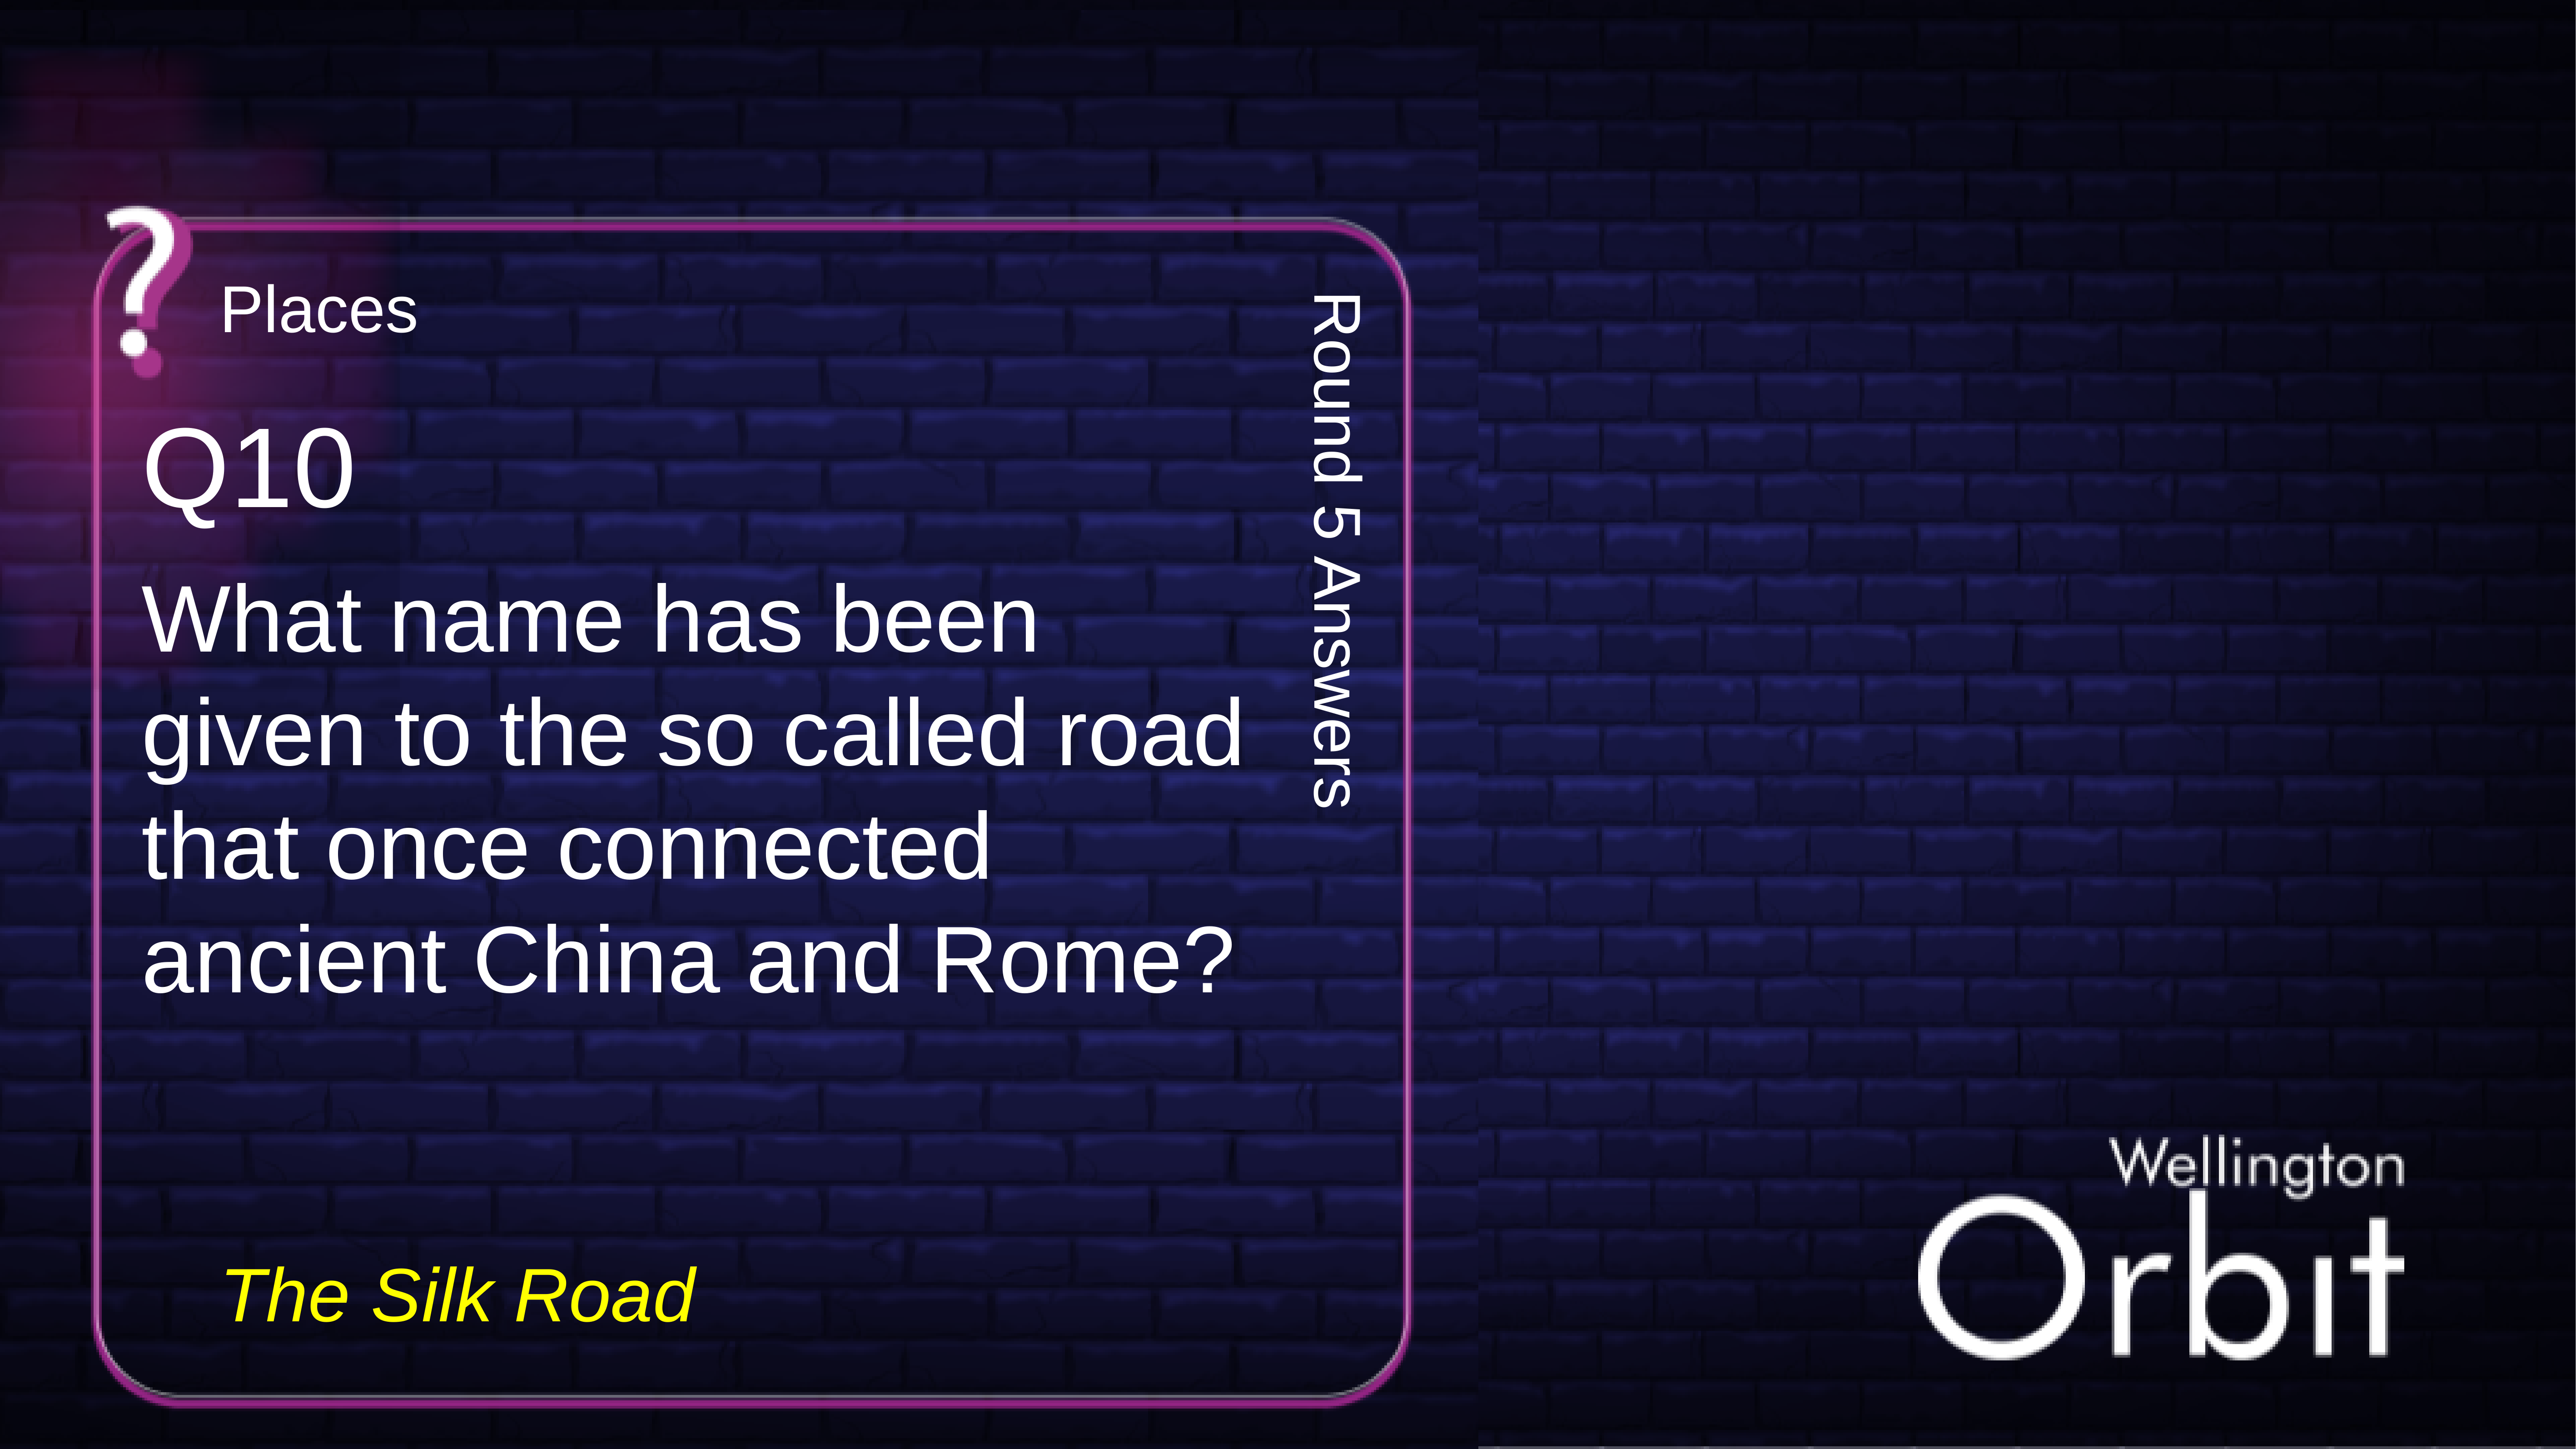

Places
Q10
Round 5 Answers
What name has been given to the so called road that once connected ancient China and Rome?
The Silk Road